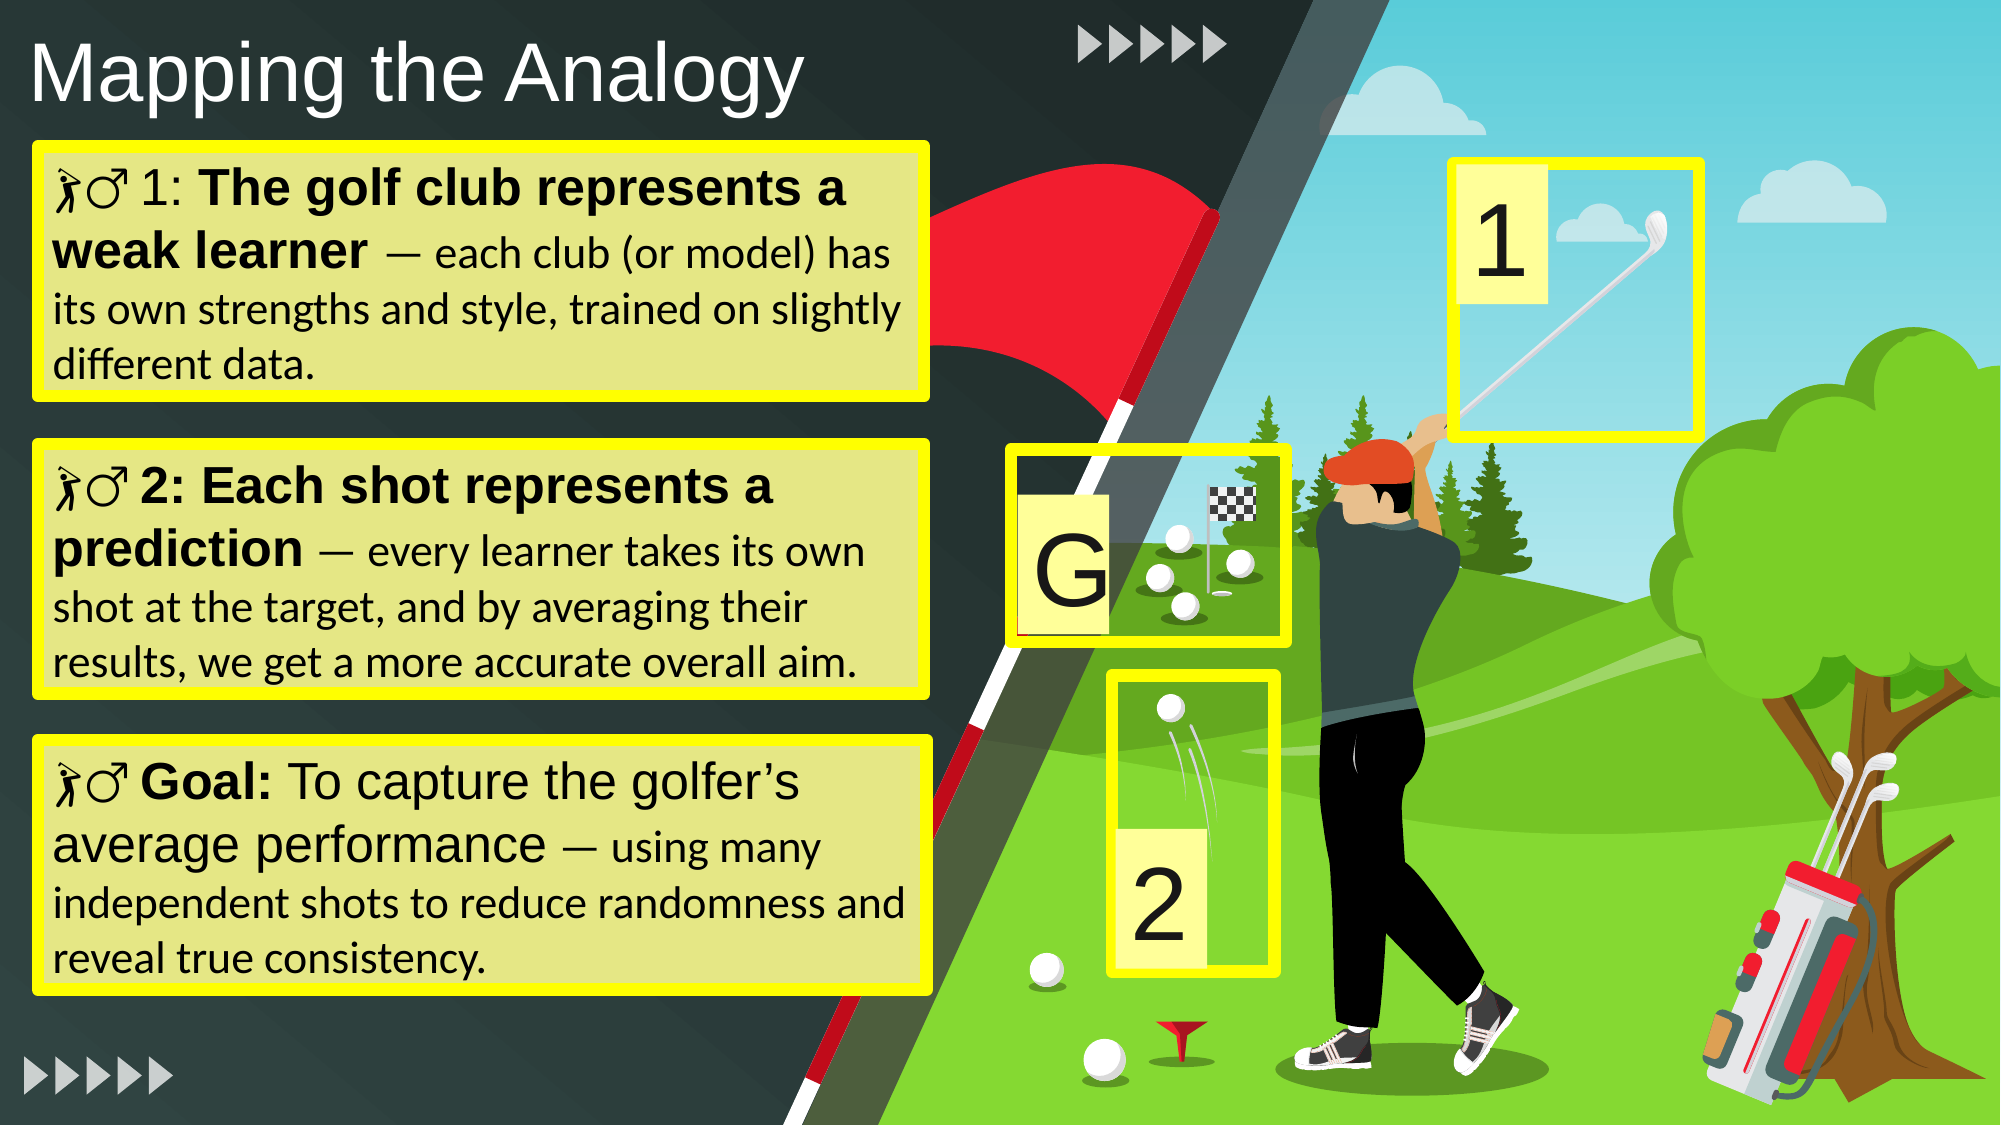

Mapping the Analogy

🏌️‍♂️ 1: The golf club represents a weak learner — each club (or model) has its own strengths and style, trained on slightly different data.

1

🏌️‍♂️ 2: Each shot represents a prediction — every learner takes its own shot at the target, and by averaging their results, we get a more accurate overall aim.

G

🏌️‍♂️ Goal: To capture the golfer’s average performance — using many independent shots to reduce randomness and reveal true consistency.

2